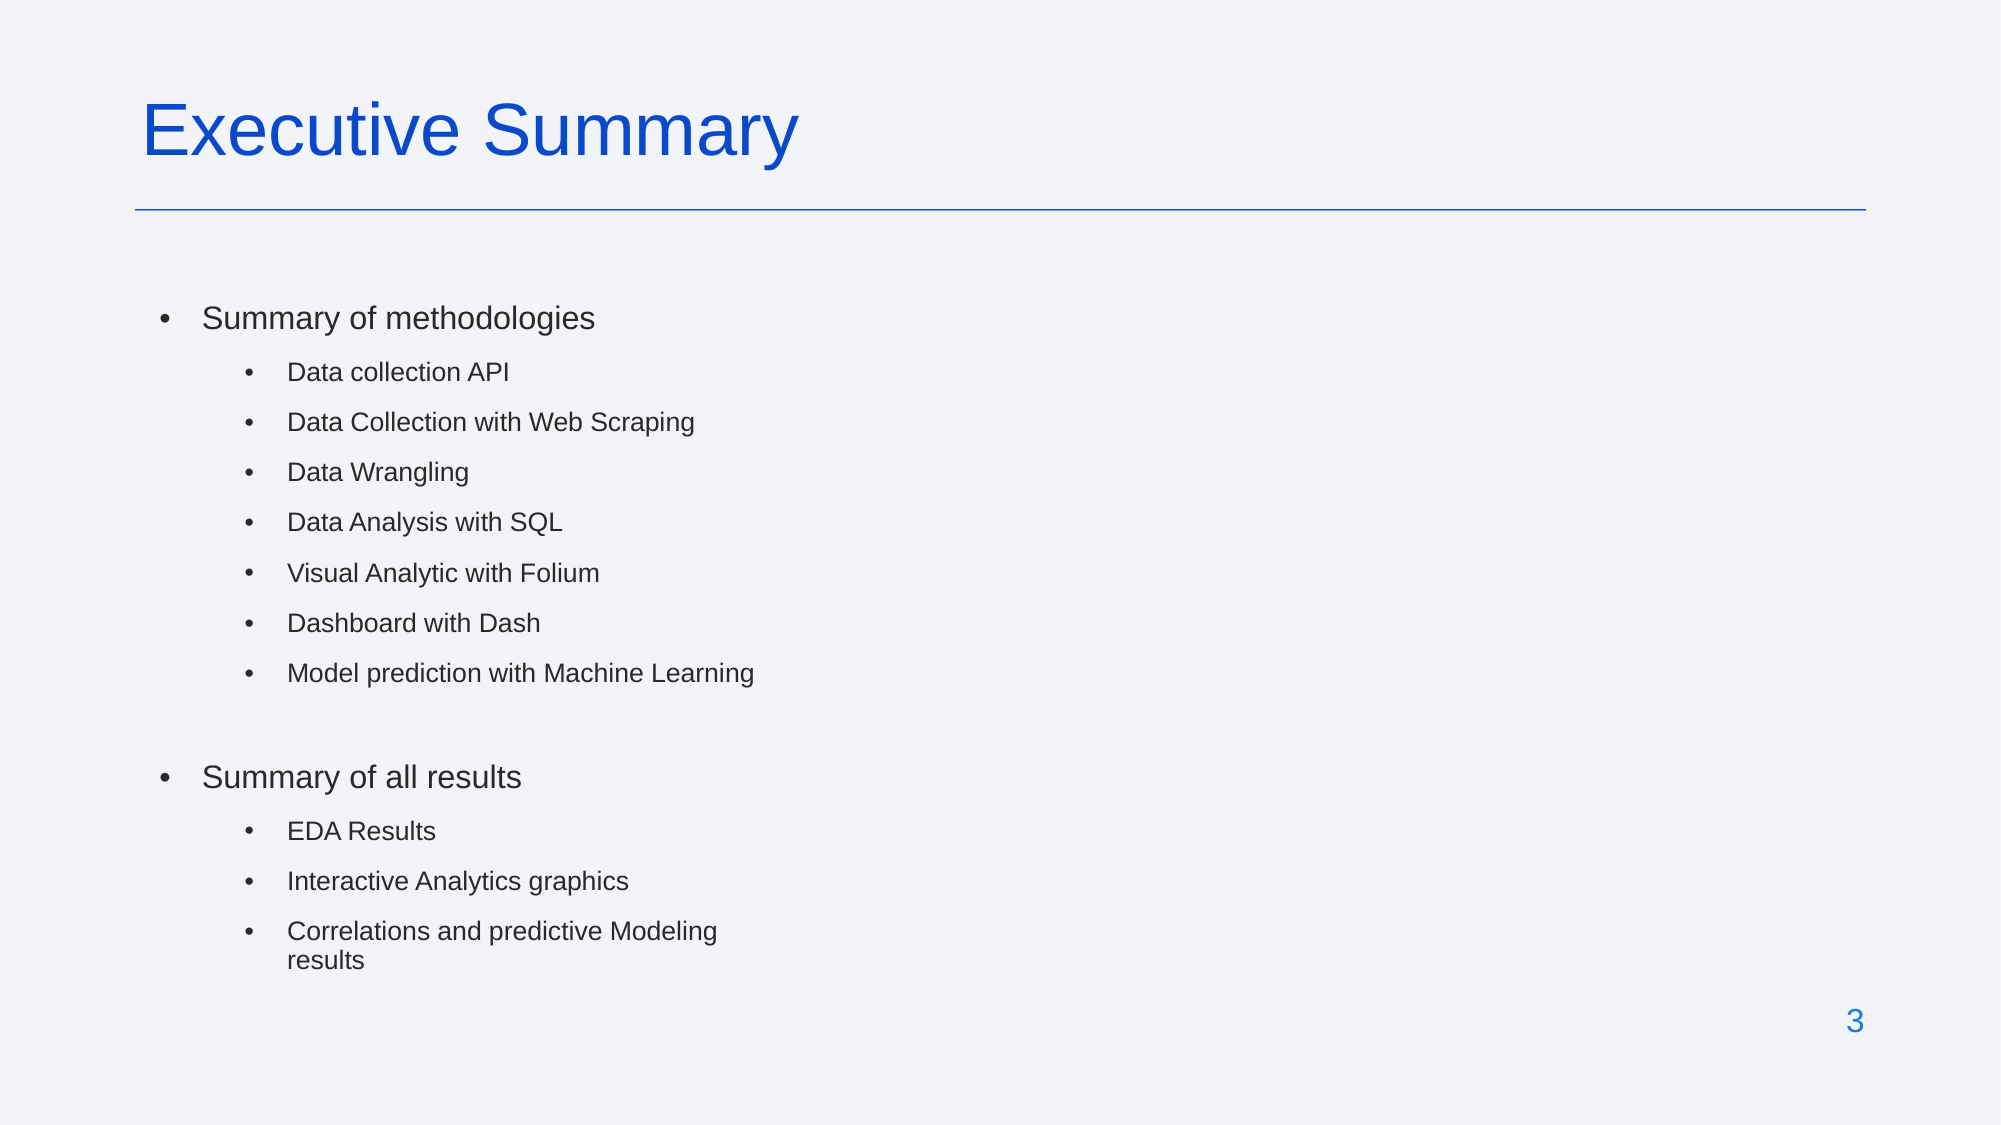

Executive Summary
Summary of methodologies
Data collection API
Data Collection with Web Scraping
Data Wrangling
Data Analysis with SQL
Visual Analytic with Folium
Dashboard with Dash
Model prediction with Machine Learning

Summary of all results
EDA Results
Interactive Analytics graphics
Correlations and predictive Modeling results
3